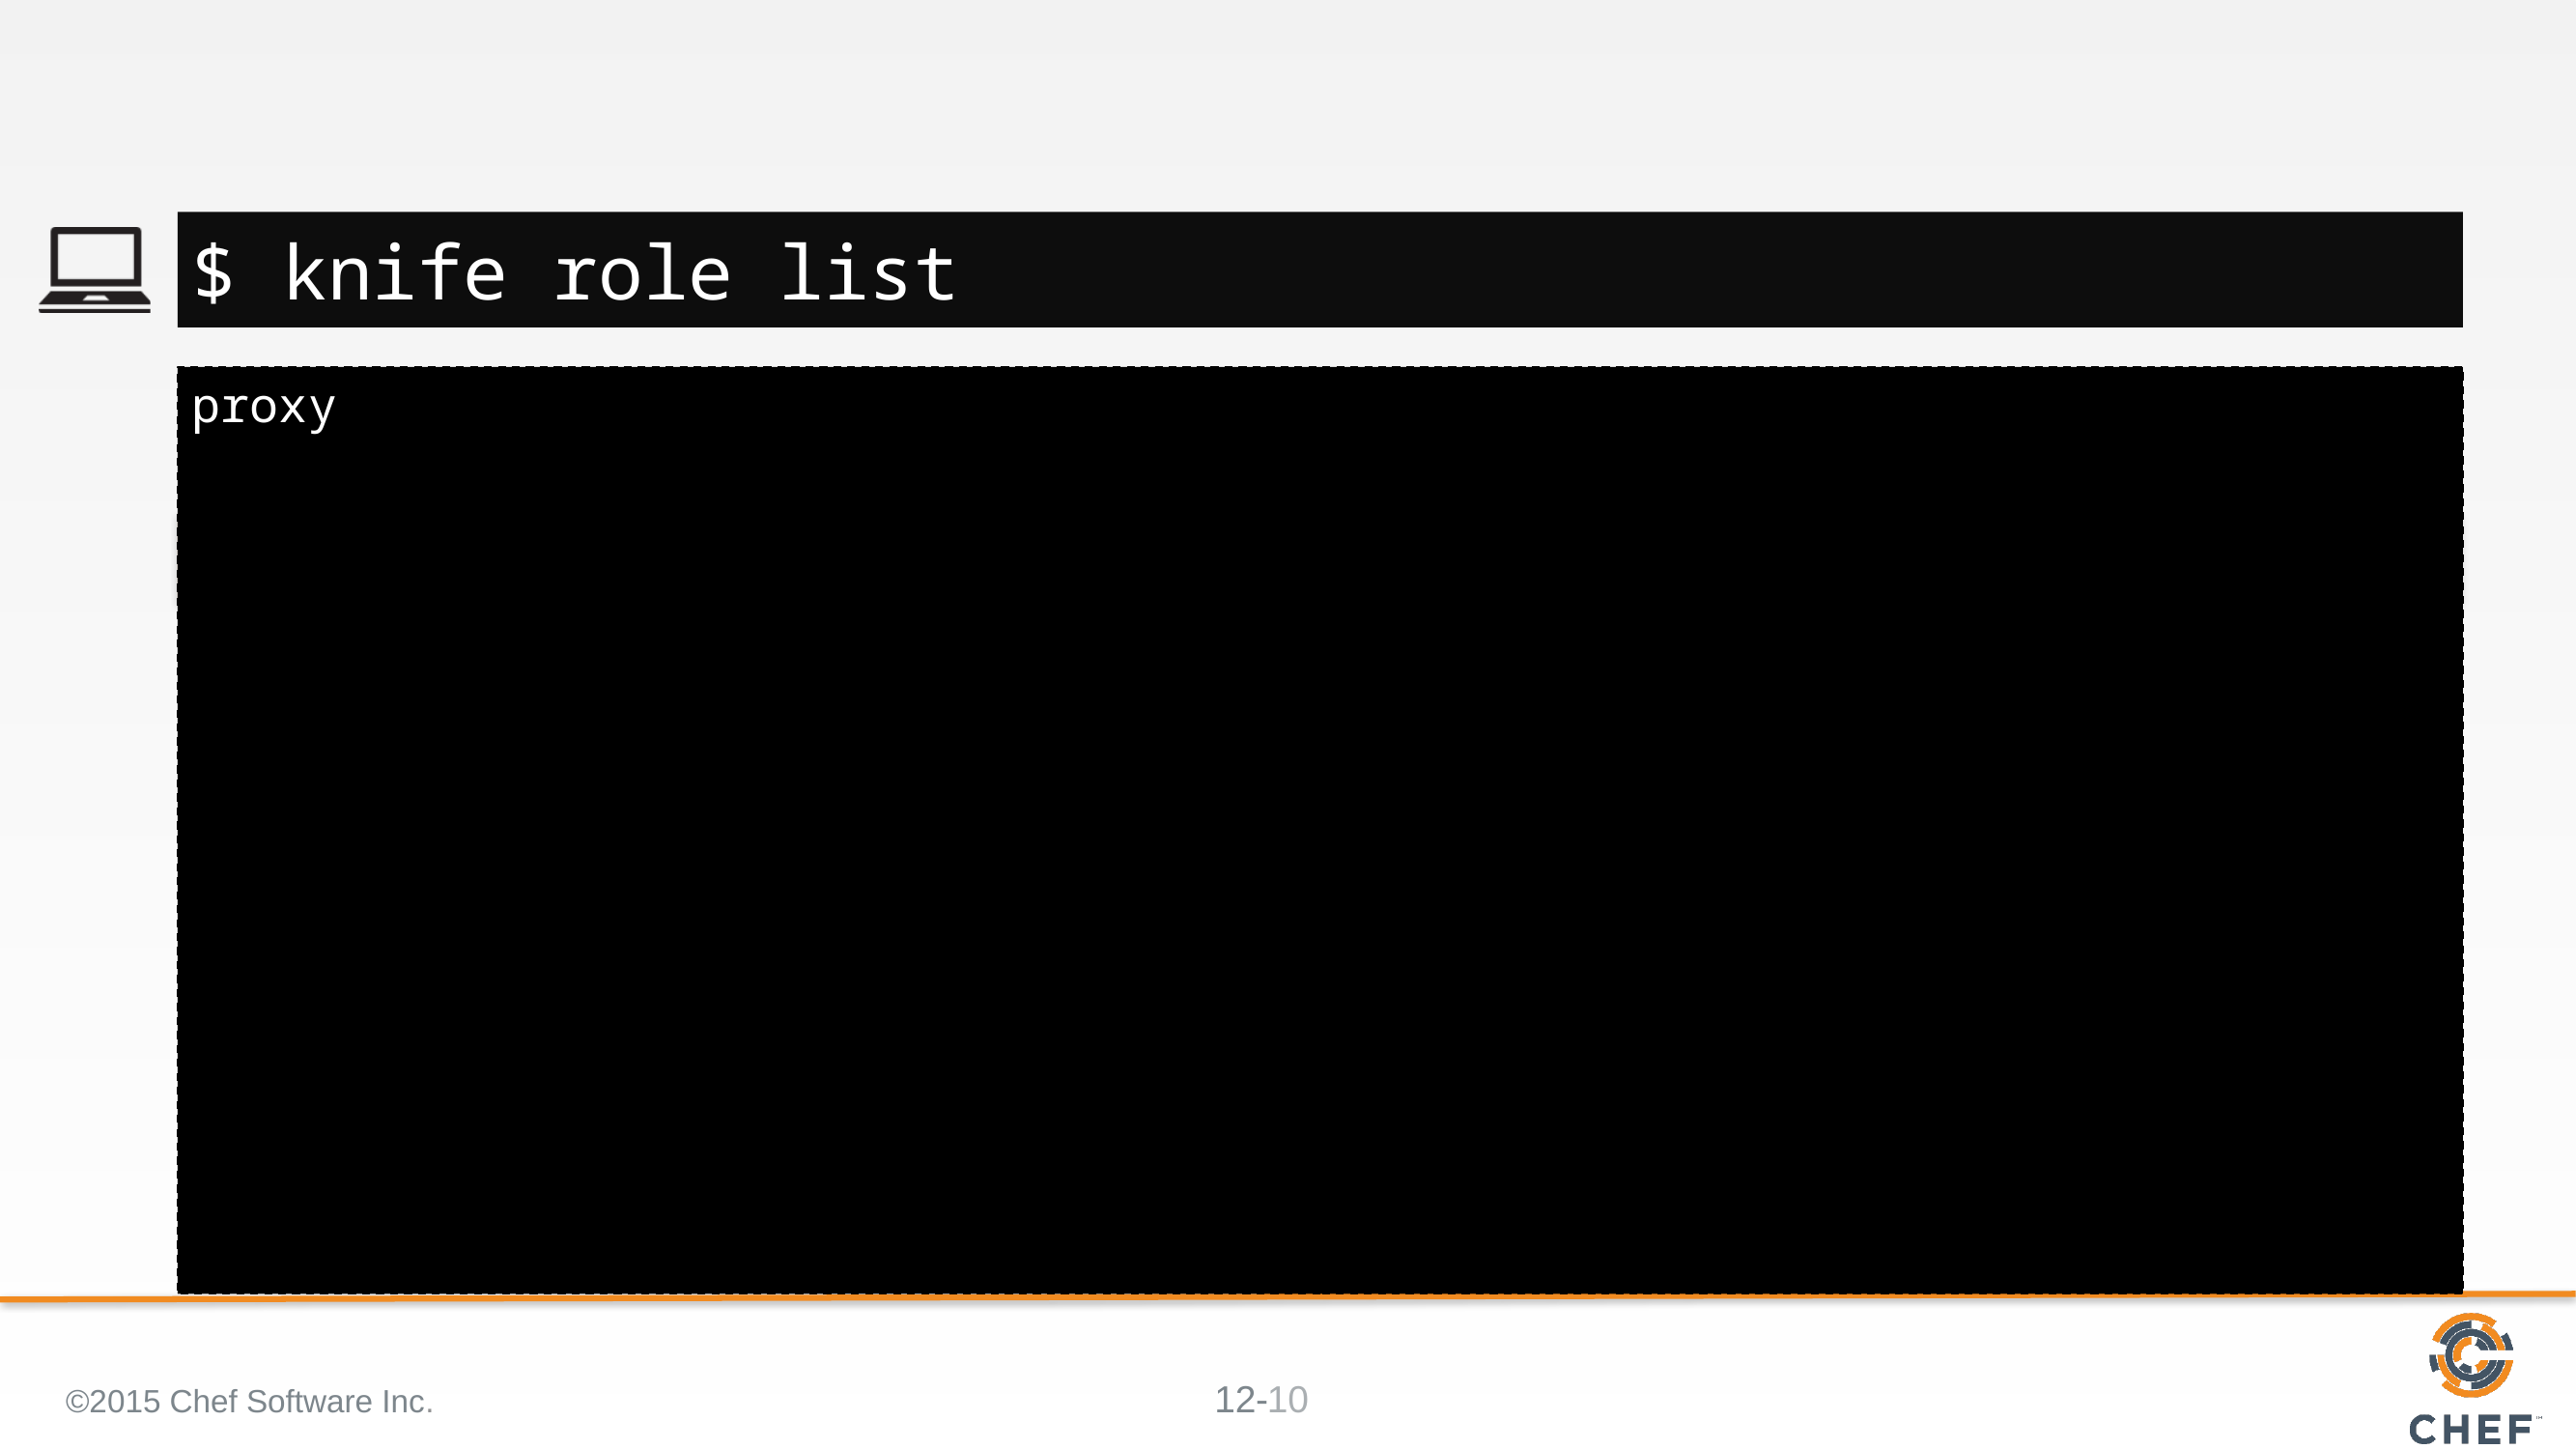

#
$ knife role list
proxy
©2015 Chef Software Inc.
10